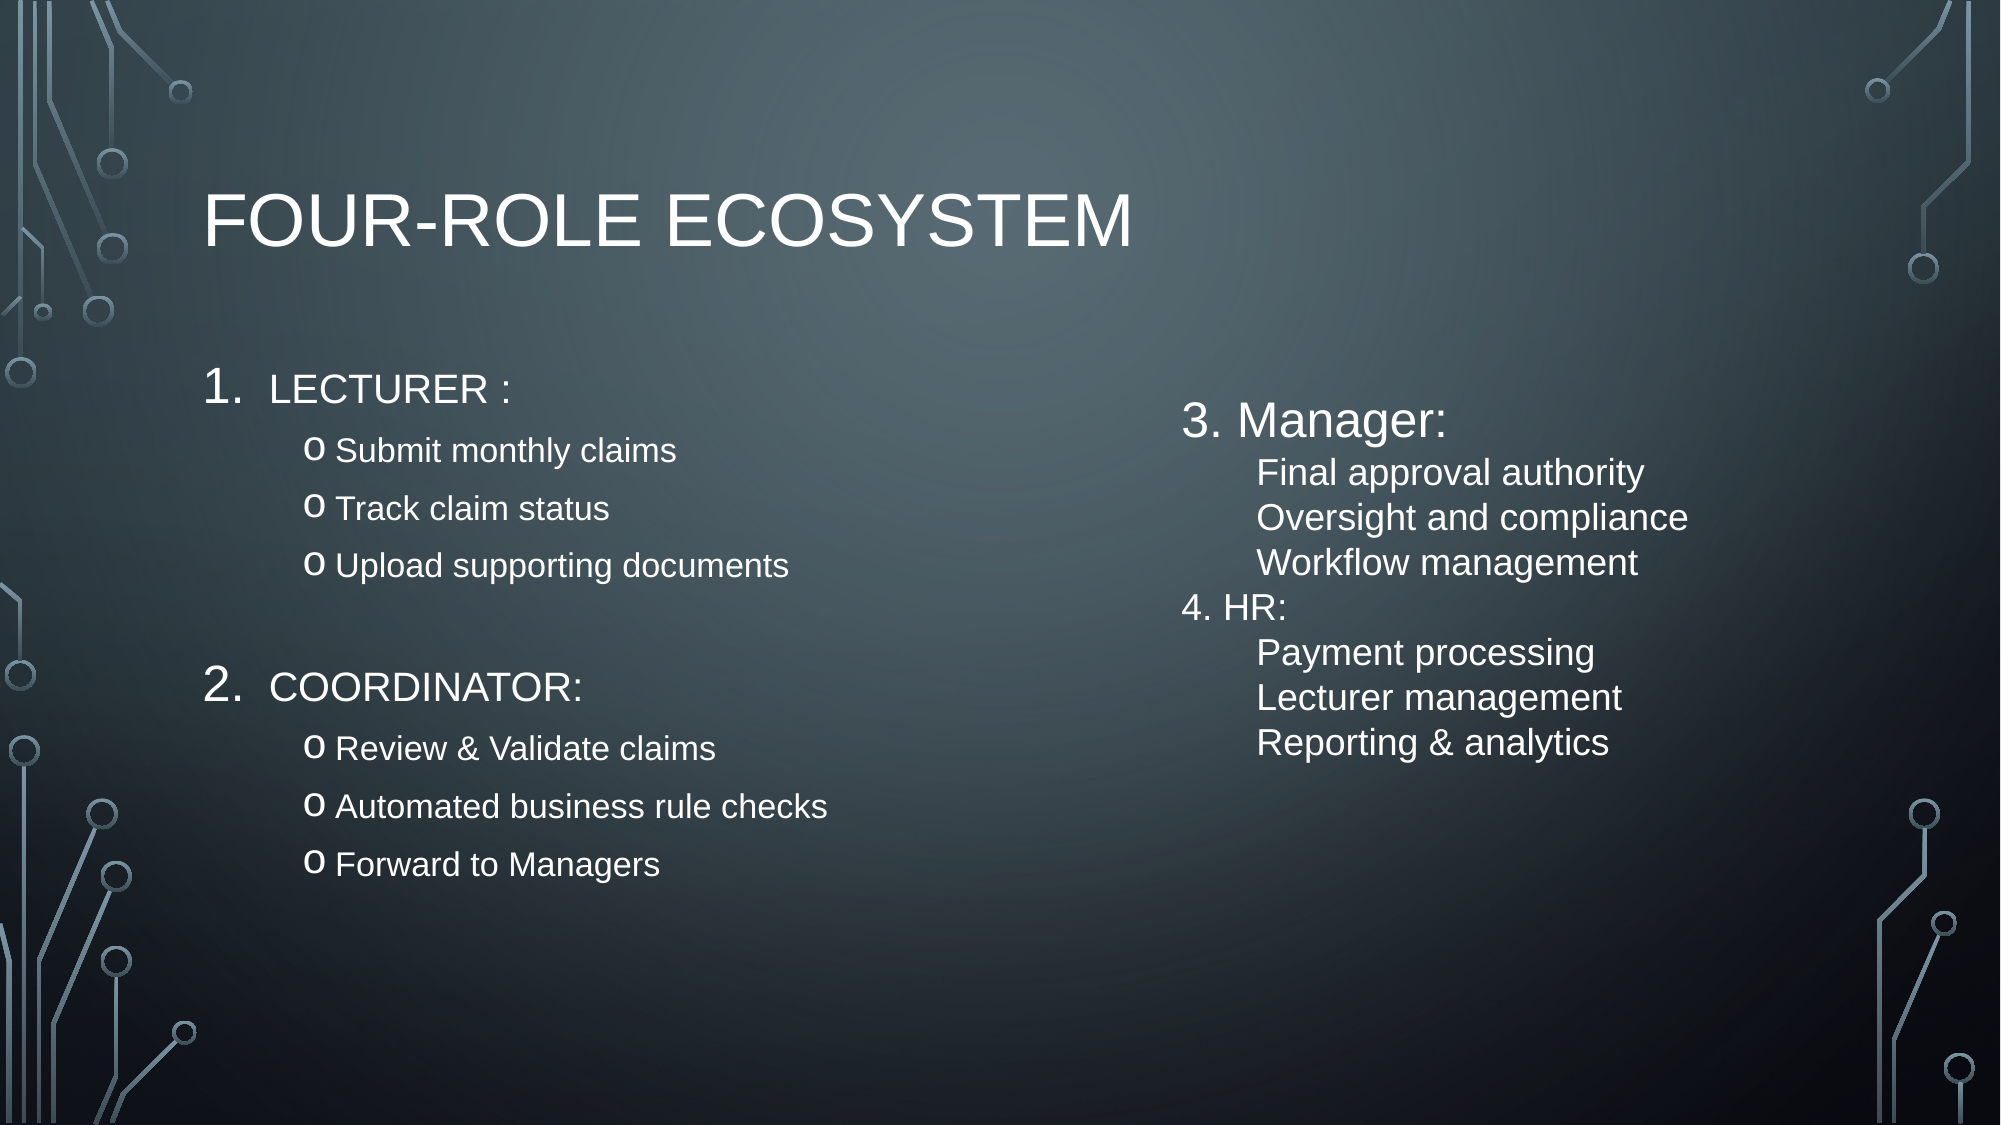

# FOUR-ROLE ECOSYSTEM
LECTURER :
Submit monthly claims
Track claim status
Upload supporting documents
COORDINATOR:
Review & Validate claims
Automated business rule checks
Forward to Managers
3. Manager:
  Final approval authority
  Oversight and compliance
  Workflow management
4. HR:
  Payment processing
  Lecturer management
  Reporting & analytics